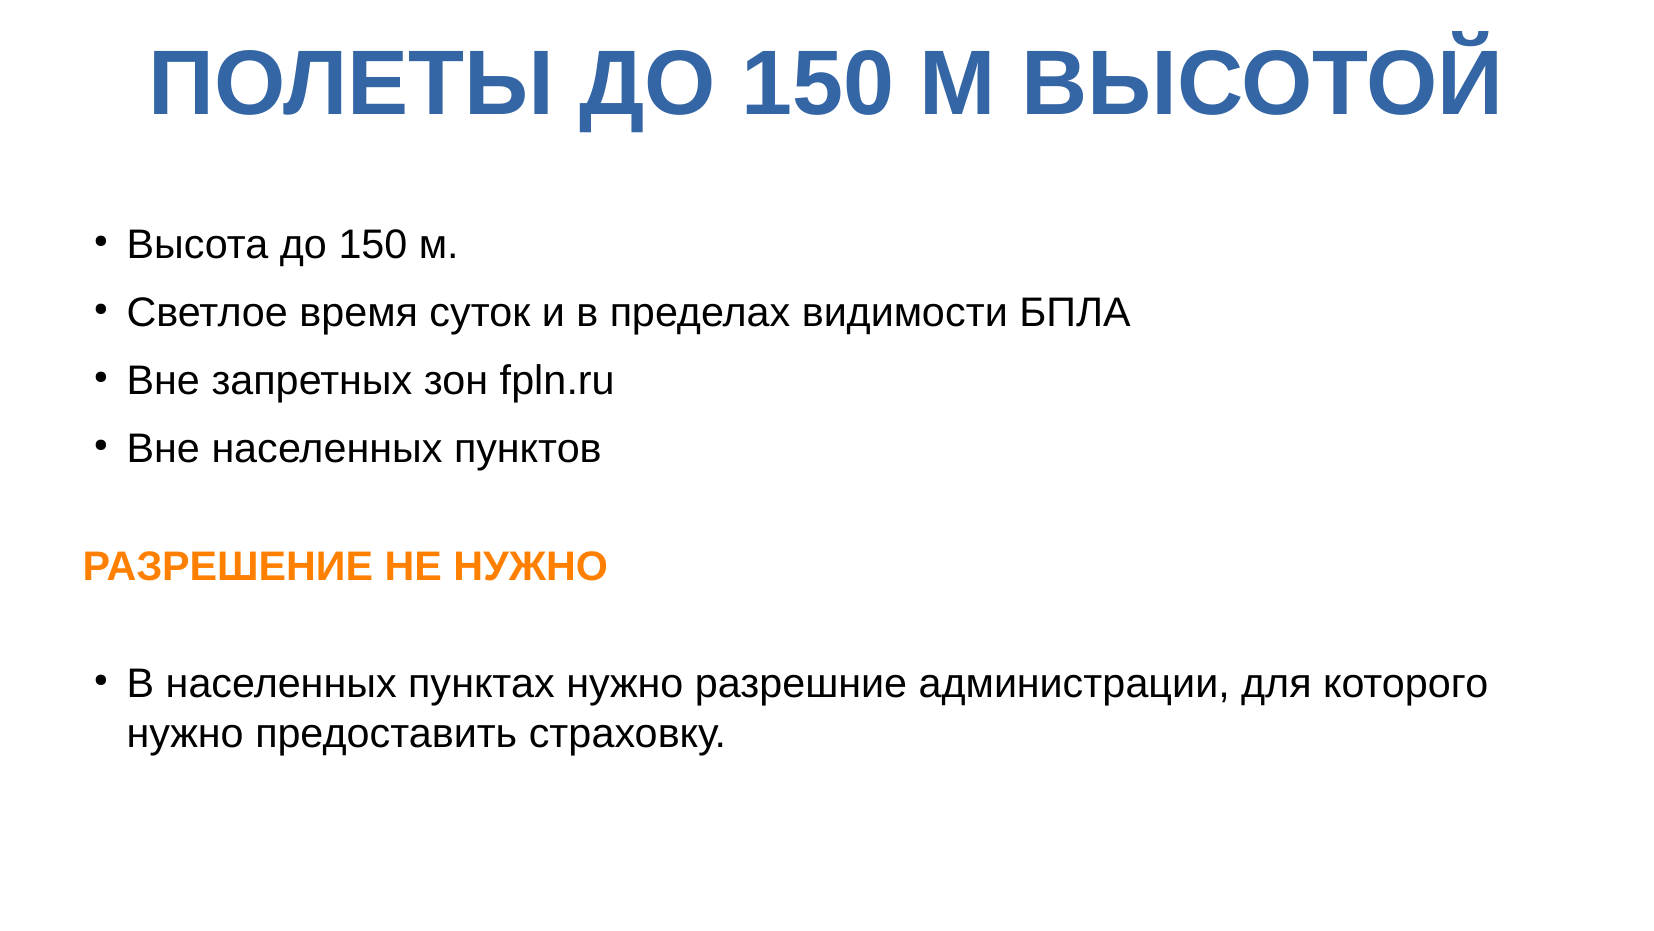

Высота до 150 м.
Светлое время суток и в пределах видимости БПЛА
Вне запретных зон fpln.ru
Вне населенных пунктов
РАЗРЕШЕНИЕ НЕ НУЖНО
В населенных пунктах нужно разрешние администрации, для которого нужно предоставить страховку.

ПОЛЕТЫ ДО 150 М ВЫСОТОЙ